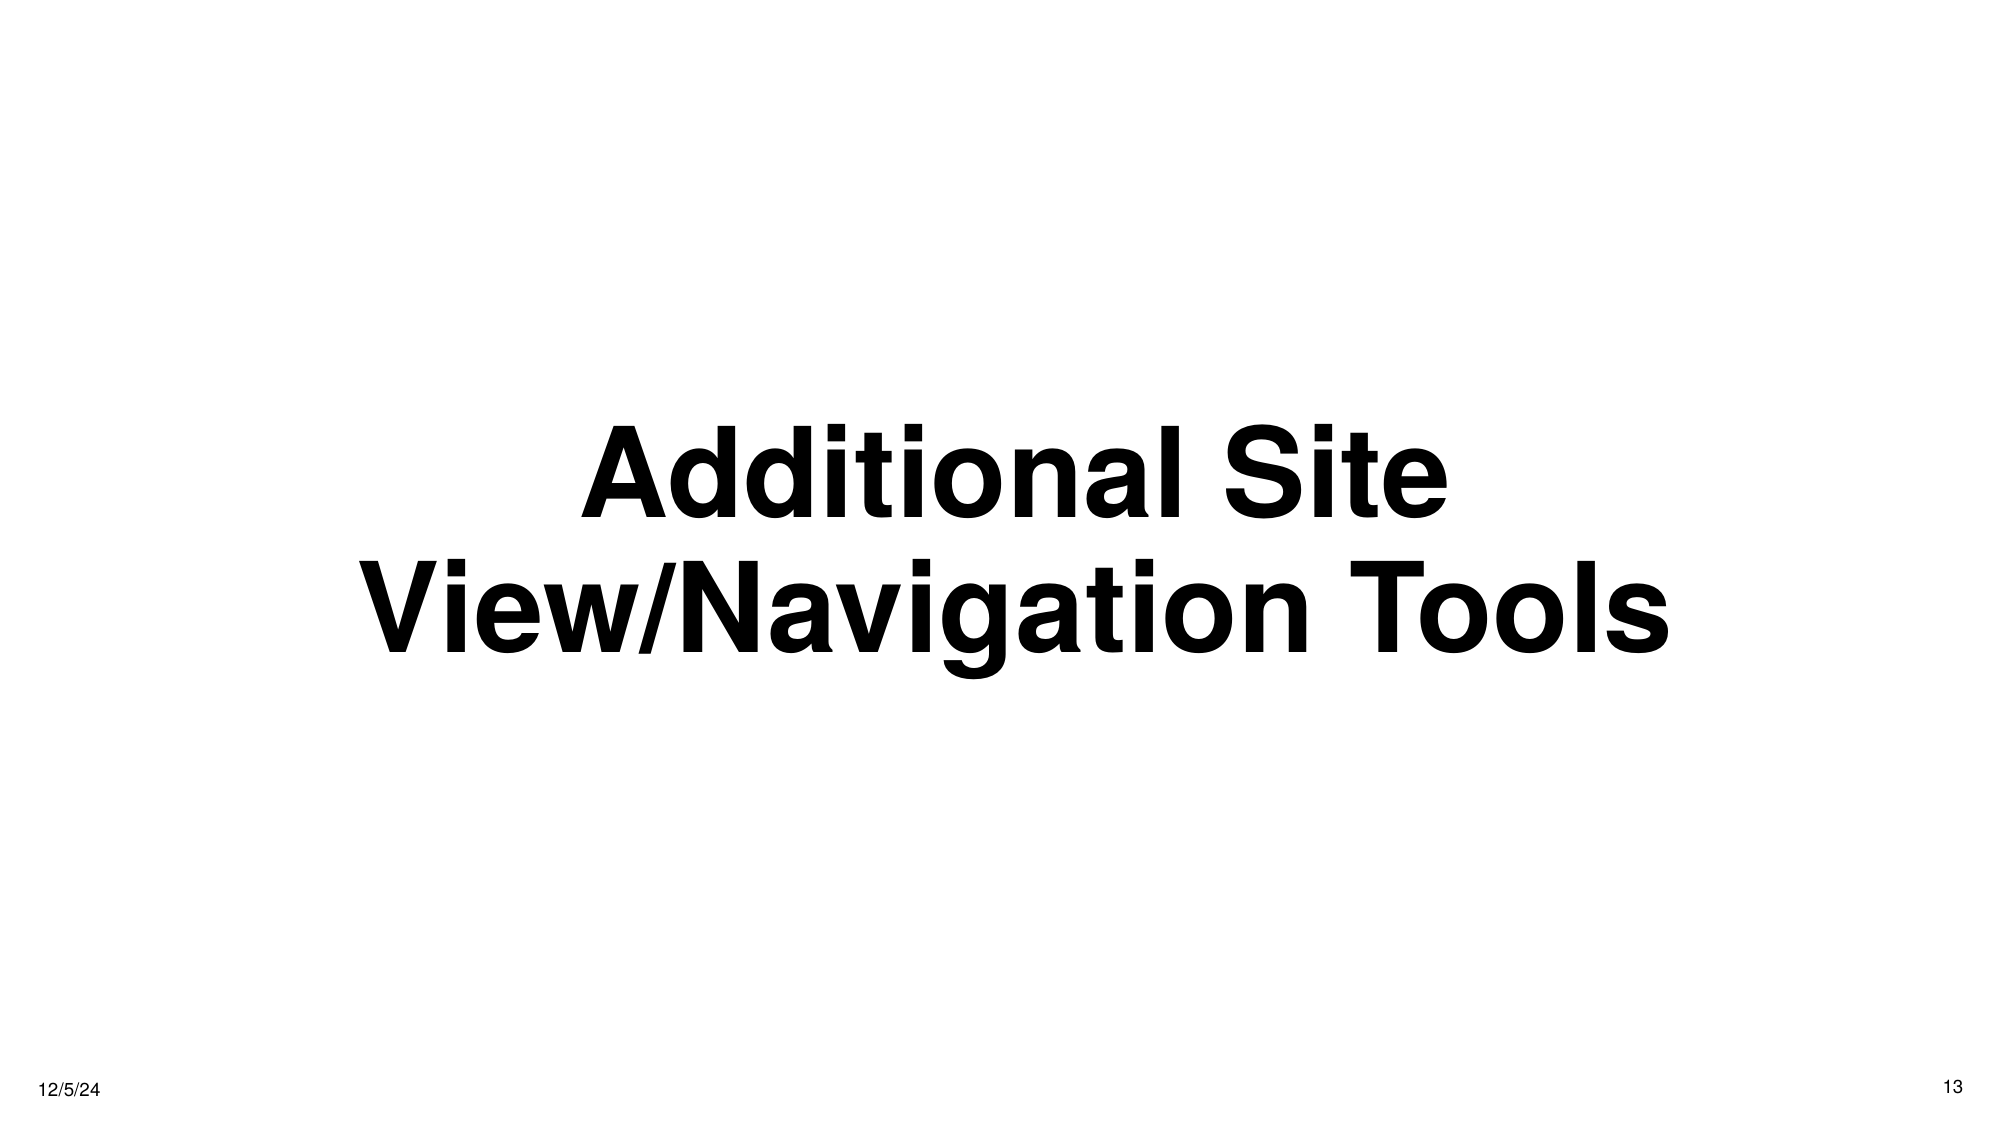

# Additional Site View/Navigation Tools

12/5/24

13